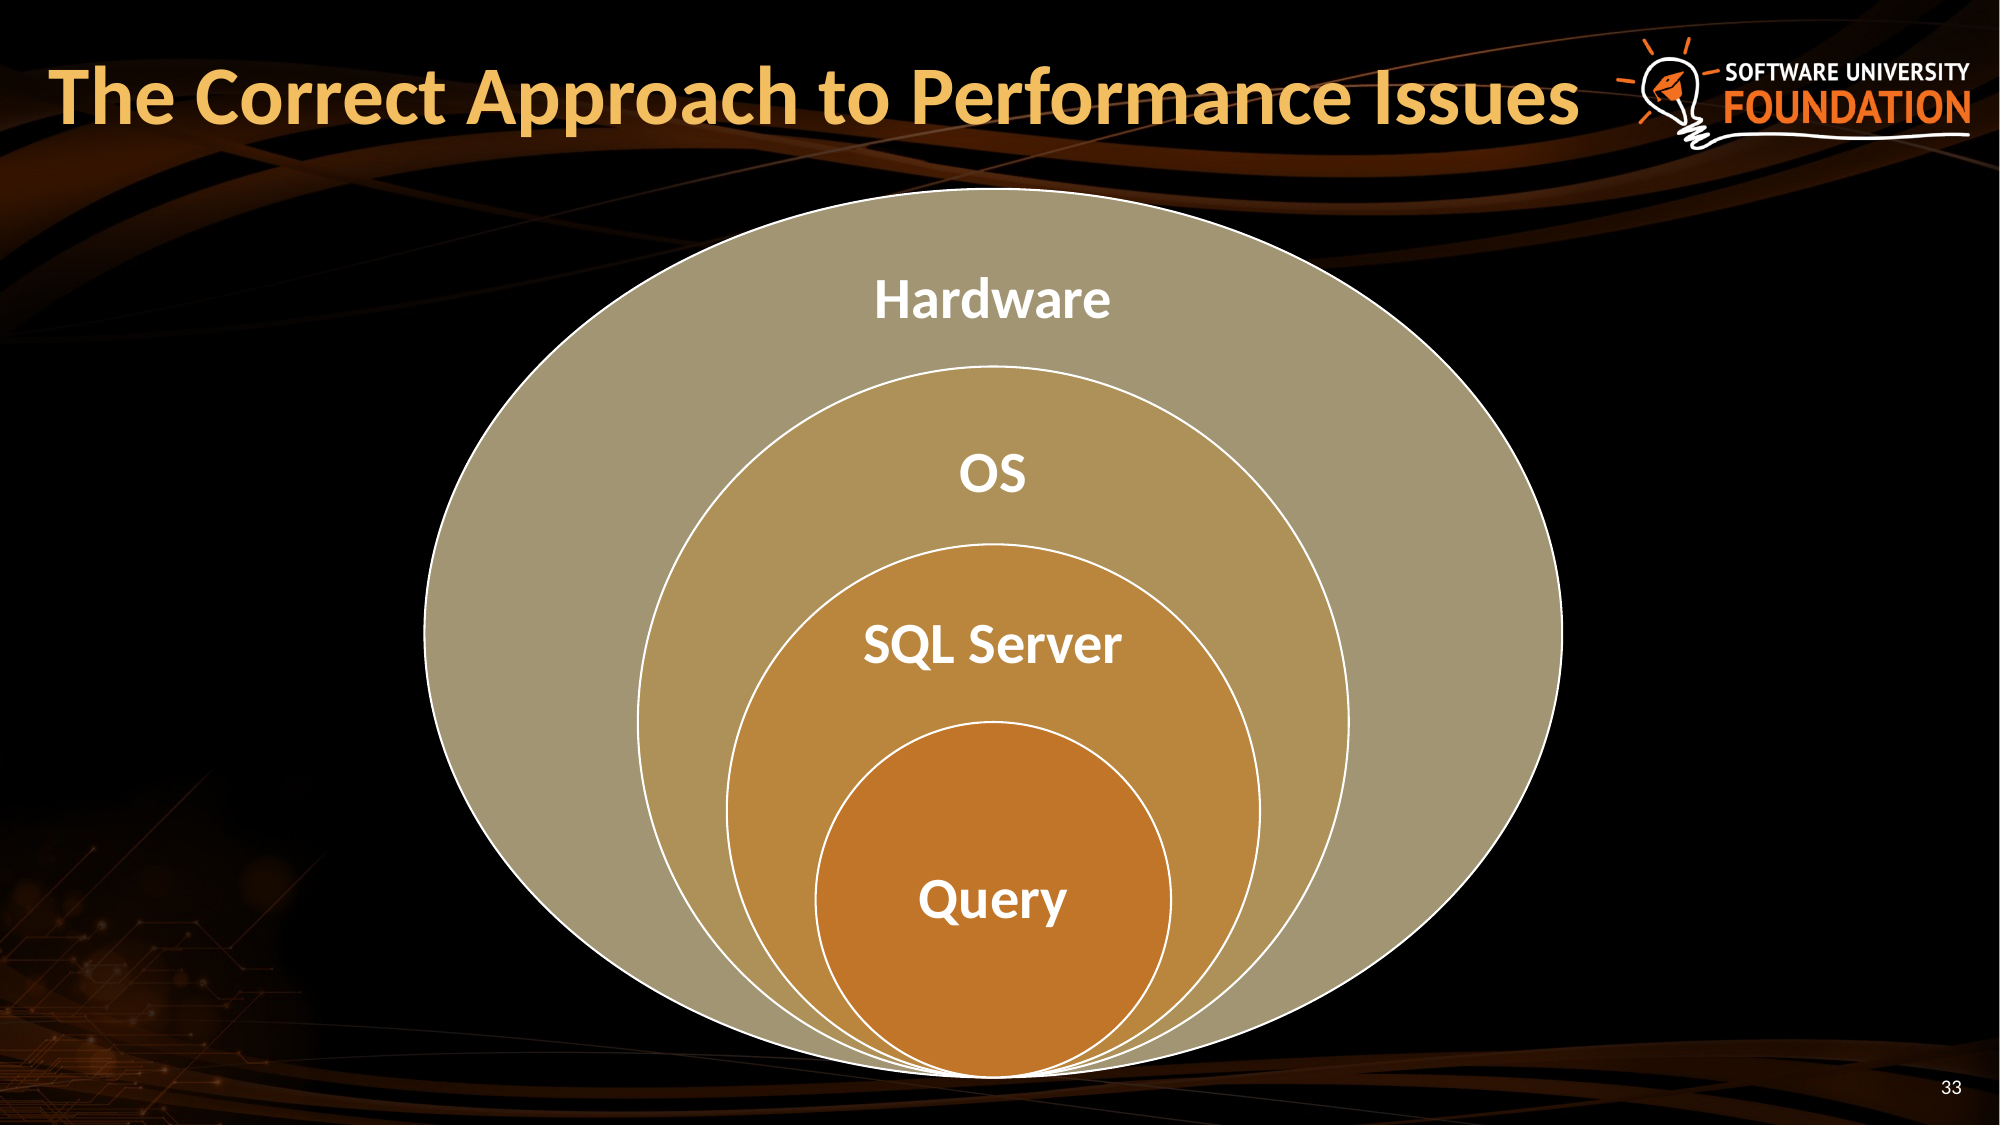

# The Correct Approach to Performance Issues
Hardware
OS
SQL Server
Query
33